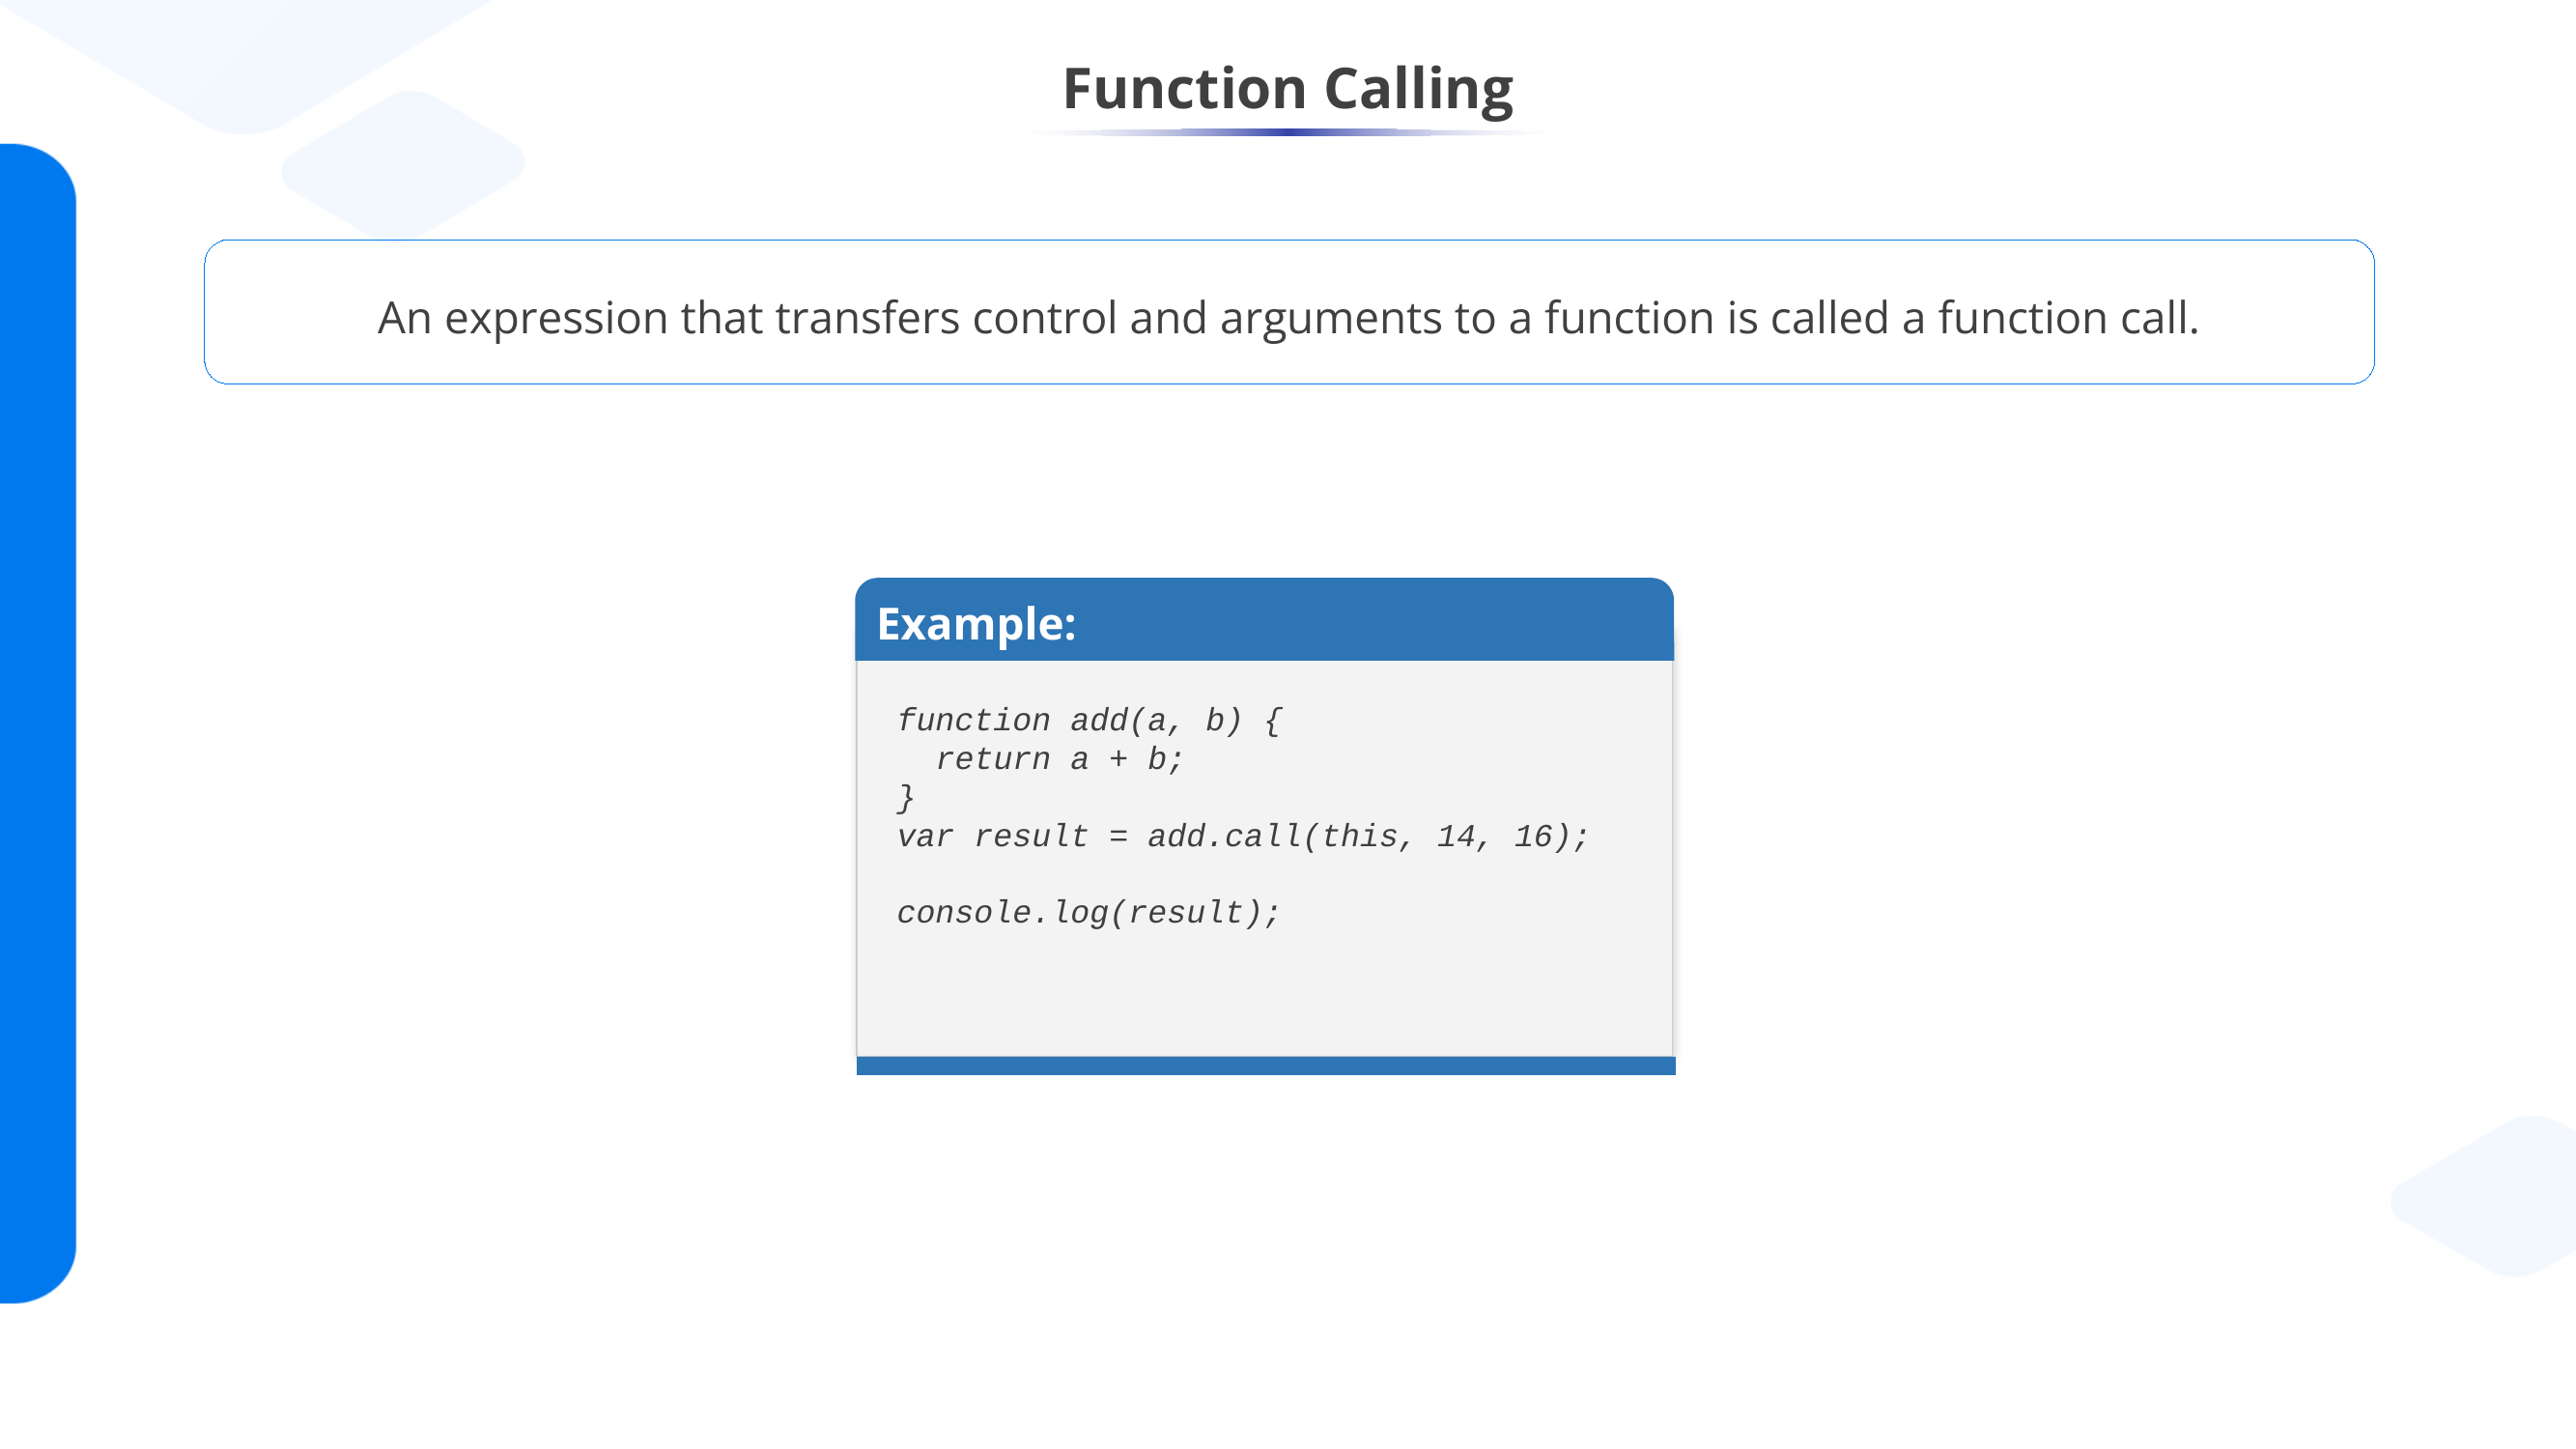

# Function Calling

An expression that transfers control and arguments to a function is called a function call.
Example:

function add(a, b) {
  return a + b;
}
var result = add.call(this, 14, 16);

console.log(result);